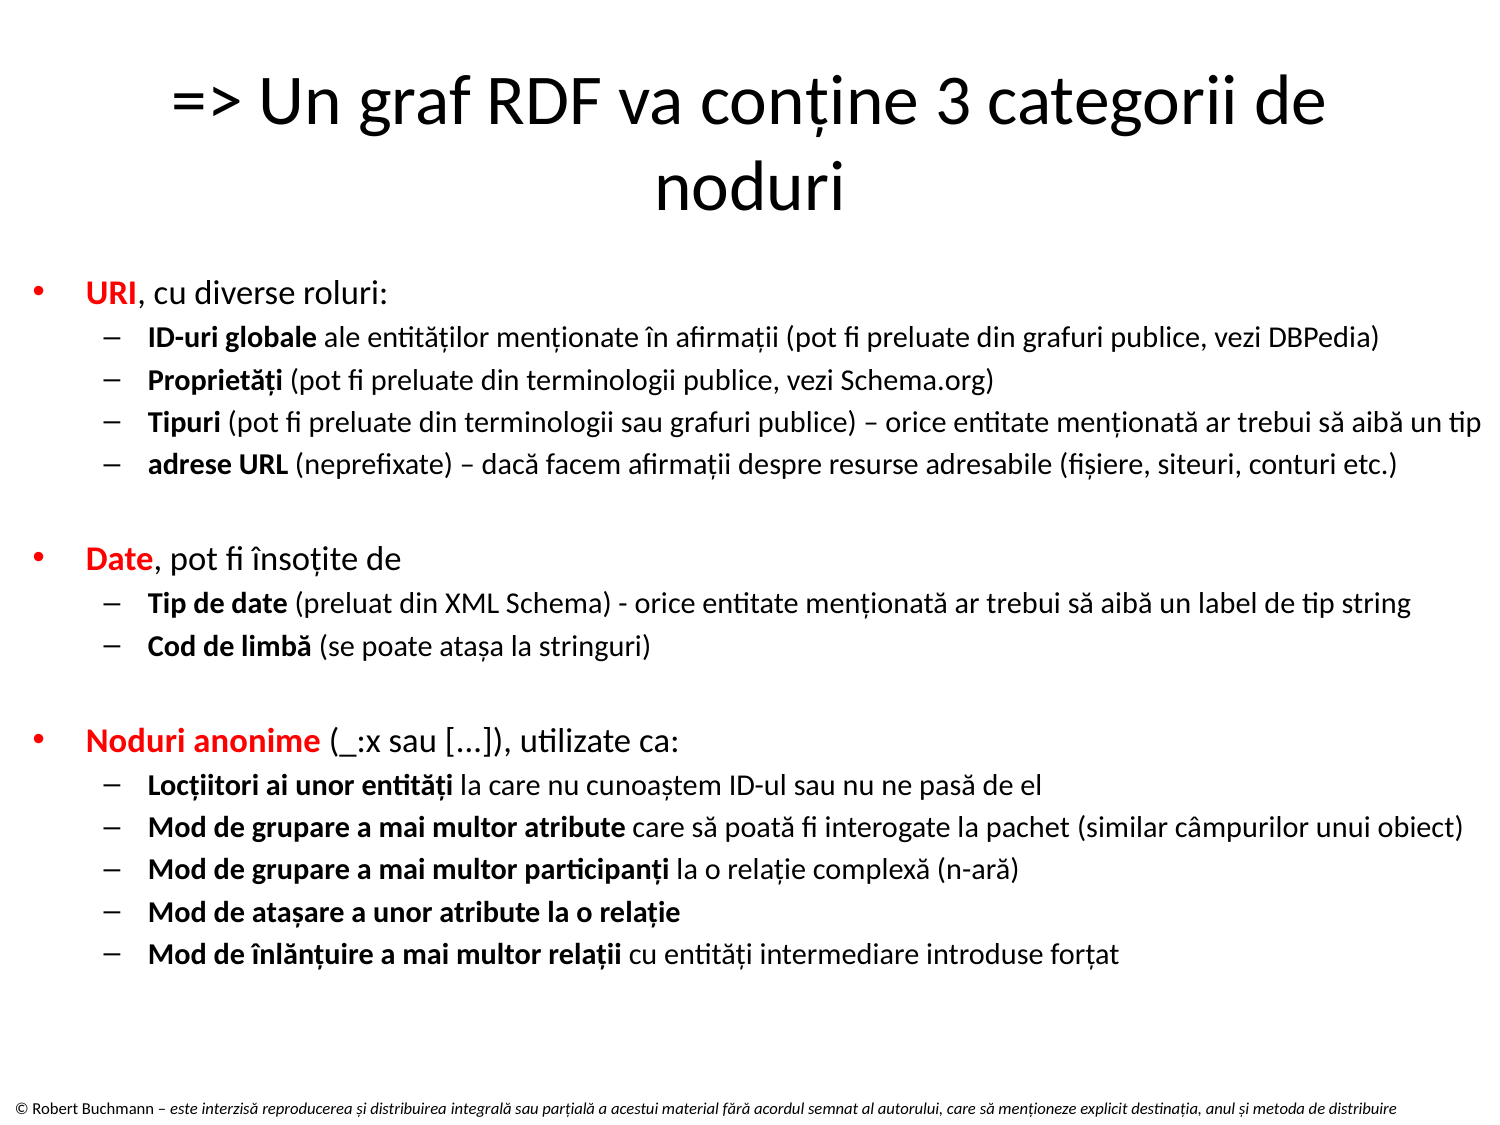

# => Un graf RDF va conține 3 categorii de noduri
URI, cu diverse roluri:
ID-uri globale ale entităților menționate în afirmații (pot fi preluate din grafuri publice, vezi DBPedia)
Proprietăți (pot fi preluate din terminologii publice, vezi Schema.org)
Tipuri (pot fi preluate din terminologii sau grafuri publice) – orice entitate menționată ar trebui să aibă un tip
adrese URL (neprefixate) – dacă facem afirmații despre resurse adresabile (fișiere, siteuri, conturi etc.)

Date, pot fi însoțite de
Tip de date (preluat din XML Schema) - orice entitate menționată ar trebui să aibă un label de tip string
Cod de limbă (se poate atașa la stringuri)

Noduri anonime (_:x sau [...]), utilizate ca:
Locțiitori ai unor entități la care nu cunoaștem ID-ul sau nu ne pasă de el
Mod de grupare a mai multor atribute care să poată fi interogate la pachet (similar câmpurilor unui obiect)
Mod de grupare a mai multor participanți la o relație complexă (n-ară)
Mod de atașare a unor atribute la o relație
Mod de înlănțuire a mai multor relații cu entități intermediare introduse forțat